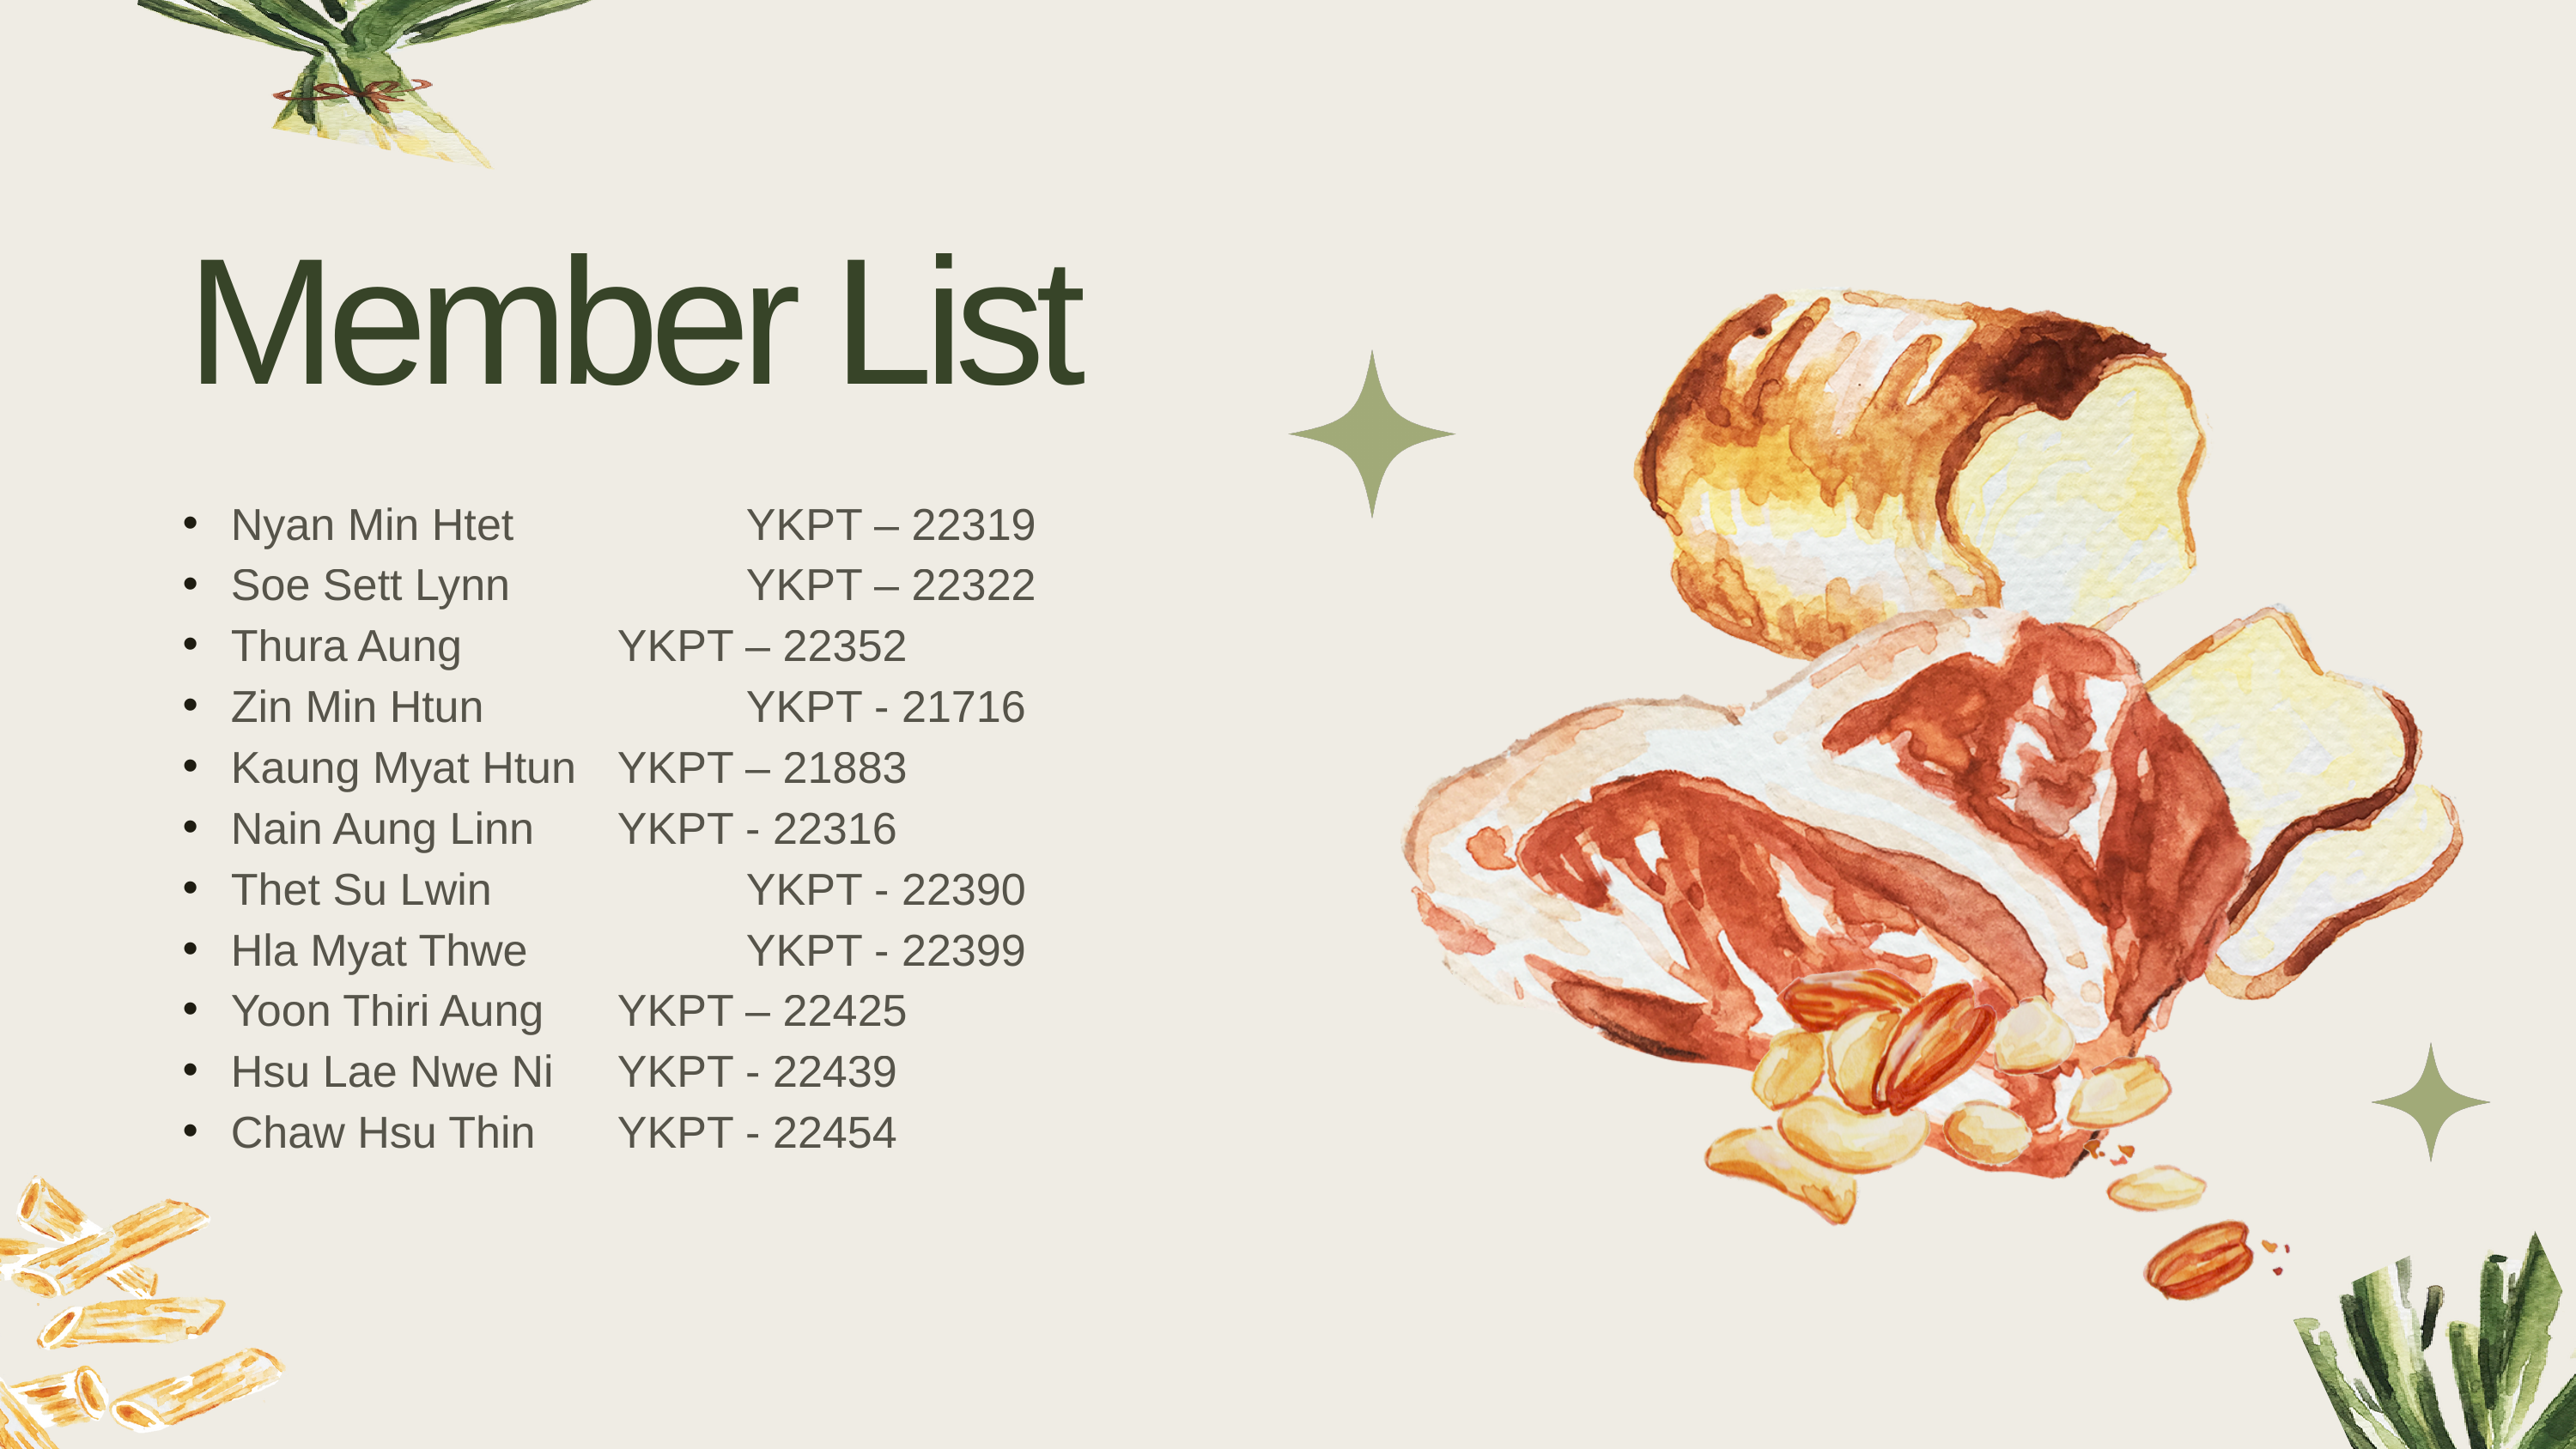

Member List

Nyan Min Htet 		YKPT – 22319
Soe Sett Lynn 		YKPT – 22322
Thura Aung 		YKPT – 22352
Zin Min Htun 		YKPT - 21716
Kaung Myat Htun  	YKPT – 21883
Nain Aung Linn 	YKPT - 22316
Thet Su Lwin 		YKPT - 22390
Hla Myat Thwe 		YKPT - 22399
Yoon Thiri Aung  	YKPT – 22425
Hsu Lae Nwe Ni 	YKPT - 22439
Chaw Hsu Thin 	YKPT - 22454